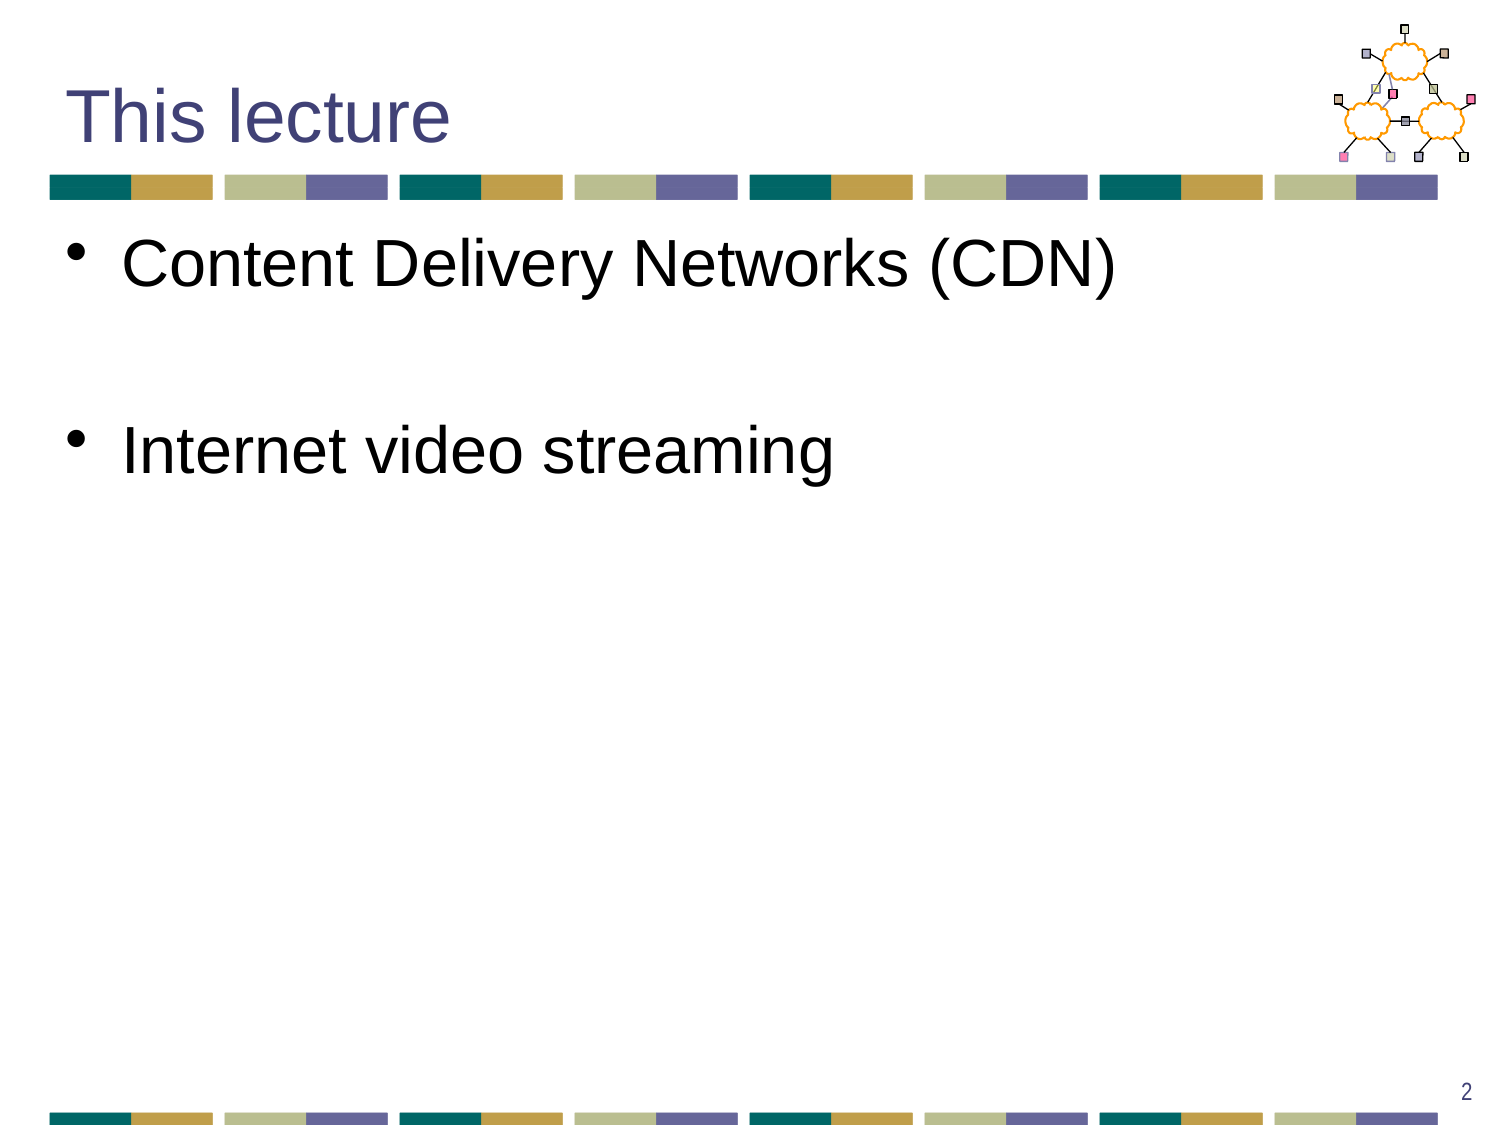

# This lecture
Content Delivery Networks (CDN)

Internet video streaming
2